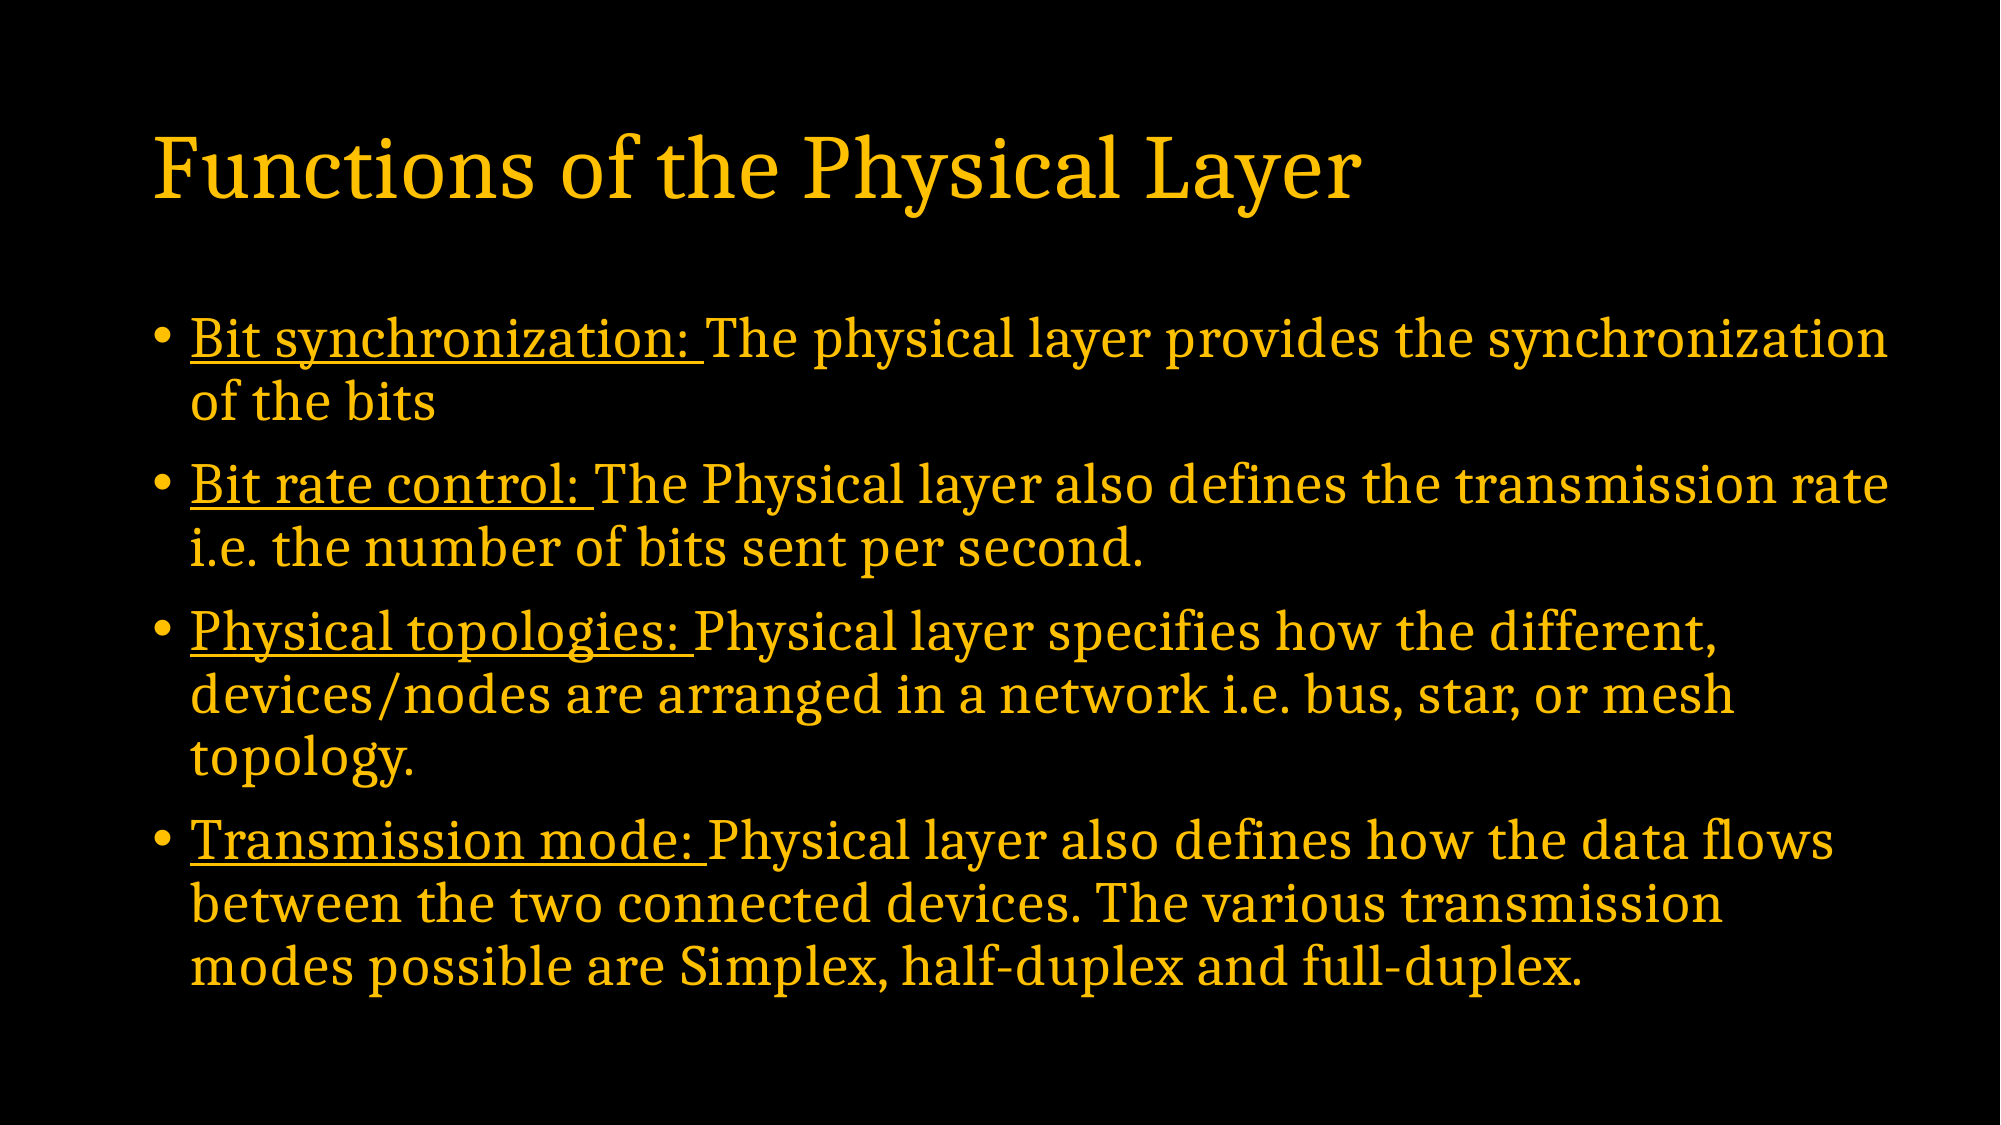

# Functions of the Physical Layer
Bit synchronization: The physical layer provides the synchronization of the bits
Bit rate control: The Physical layer also defines the transmission rate i.e. the number of bits sent per second.
Physical topologies: Physical layer specifies how the different, devices/nodes are arranged in a network i.e. bus, star, or mesh topology.
Transmission mode: Physical layer also defines how the data flows between the two connected devices. The various transmission modes possible are Simplex, half-duplex and full-duplex.